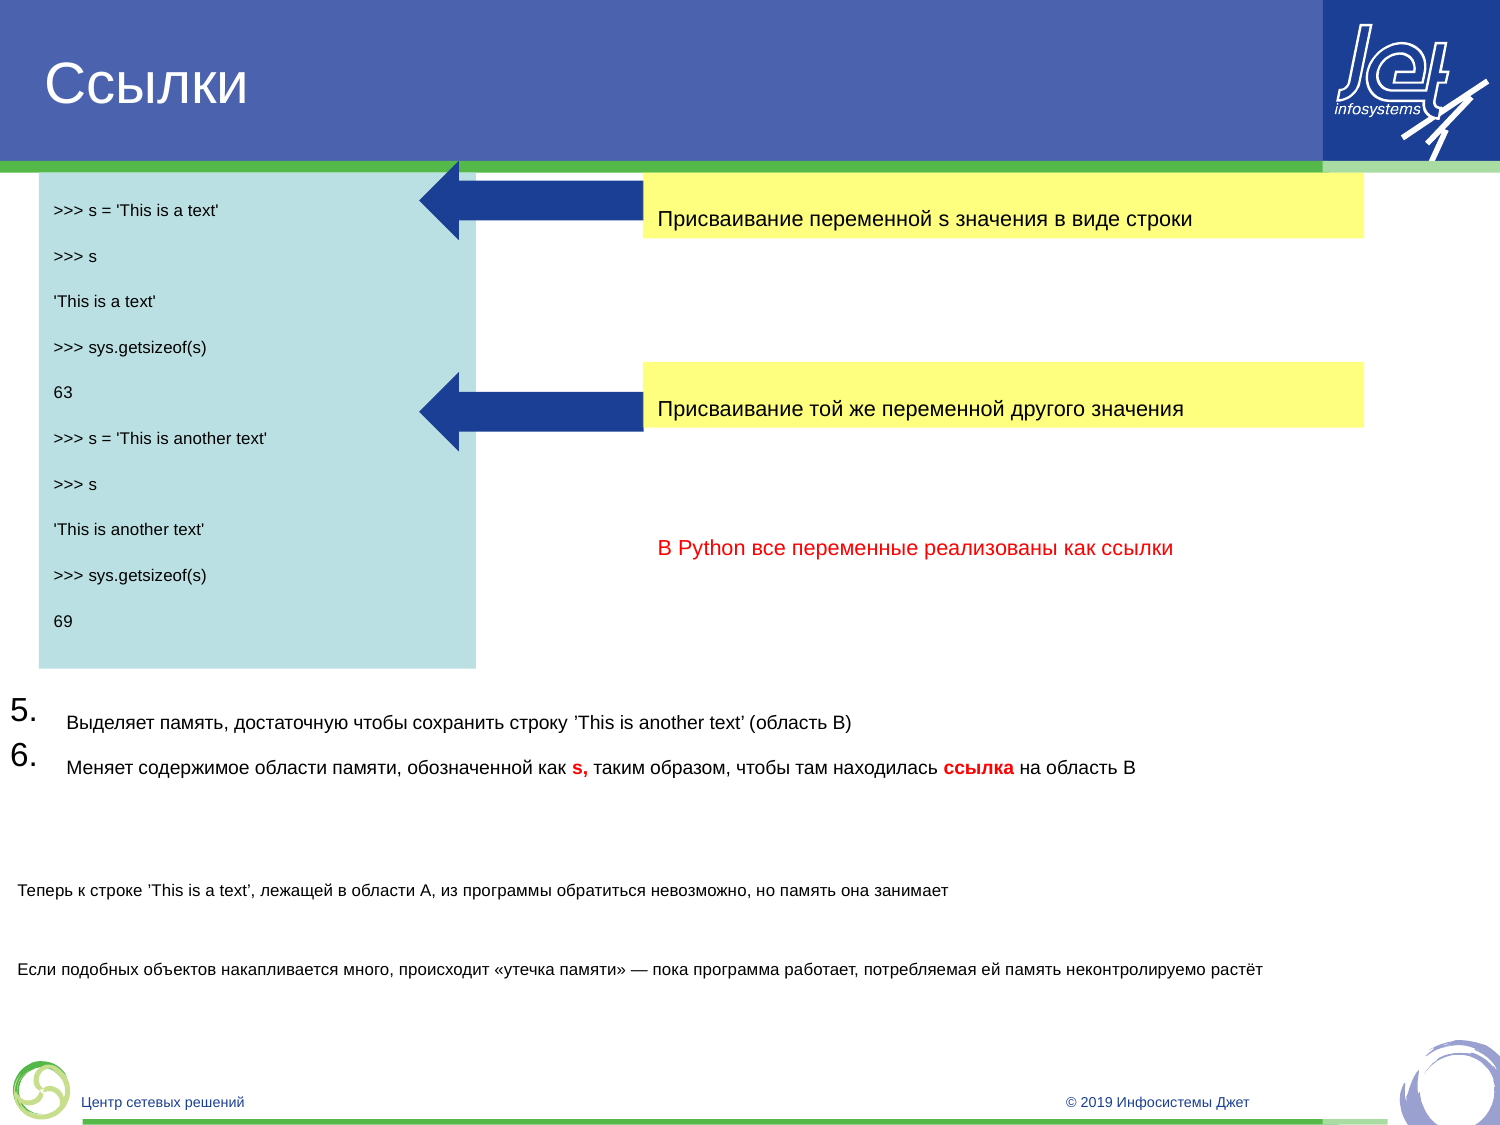

# Ссылки

>>> s = 'This is a text'
>>> s
'This is a text'
>>> sys.getsizeof(s)
63
>>> s = 'This is another text'
>>> s
'This is another text'
>>> sys.getsizeof(s)
69
Присваивание переменной s значения в виде строки
Присваивание той же переменной другого значения

В Python все переменные реализованы как ссылки
Выделяет память, достаточную чтобы сохранить строку ’This is another text’ (область B)
Меняет содержимое области памяти, обозначенной как s, таким образом, чтобы там находилась ссылка на область B
Теперь к строке ’This is a text’, лежащей в области A, из программы обратиться невозможно, но память она занимает

Если подобных объектов накапливается много, происходит «утечка памяти» — пока программа работает, потребляемая ей память неконтролируемо растёт